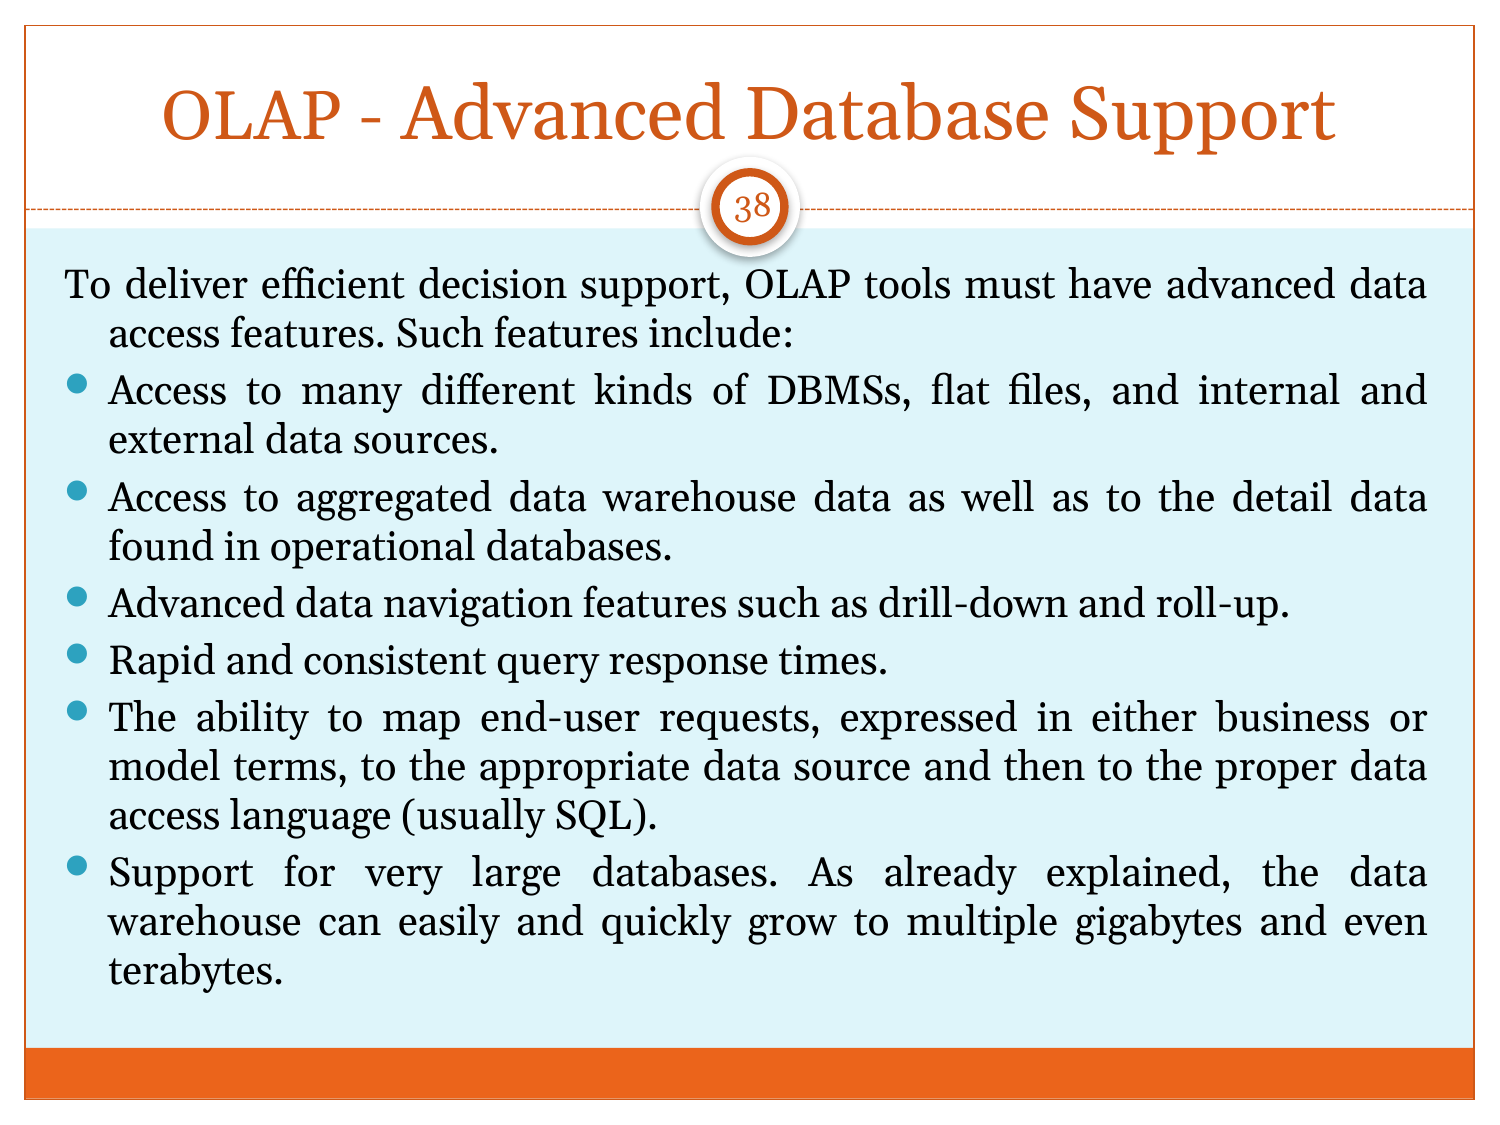

# OLAP - Advanced Database Support
38
To deliver efficient decision support, OLAP tools must have advanced data access features. Such features include:
Access to many different kinds of DBMSs, flat files, and internal and external data sources.
Access to aggregated data warehouse data as well as to the detail data found in operational databases.
Advanced data navigation features such as drill-down and roll-up.
Rapid and consistent query response times.
The ability to map end-user requests, expressed in either business or model terms, to the appropriate data source and then to the proper data access language (usually SQL).
Support for very large databases. As already explained, the data warehouse can easily and quickly grow to multiple gigabytes and even terabytes.